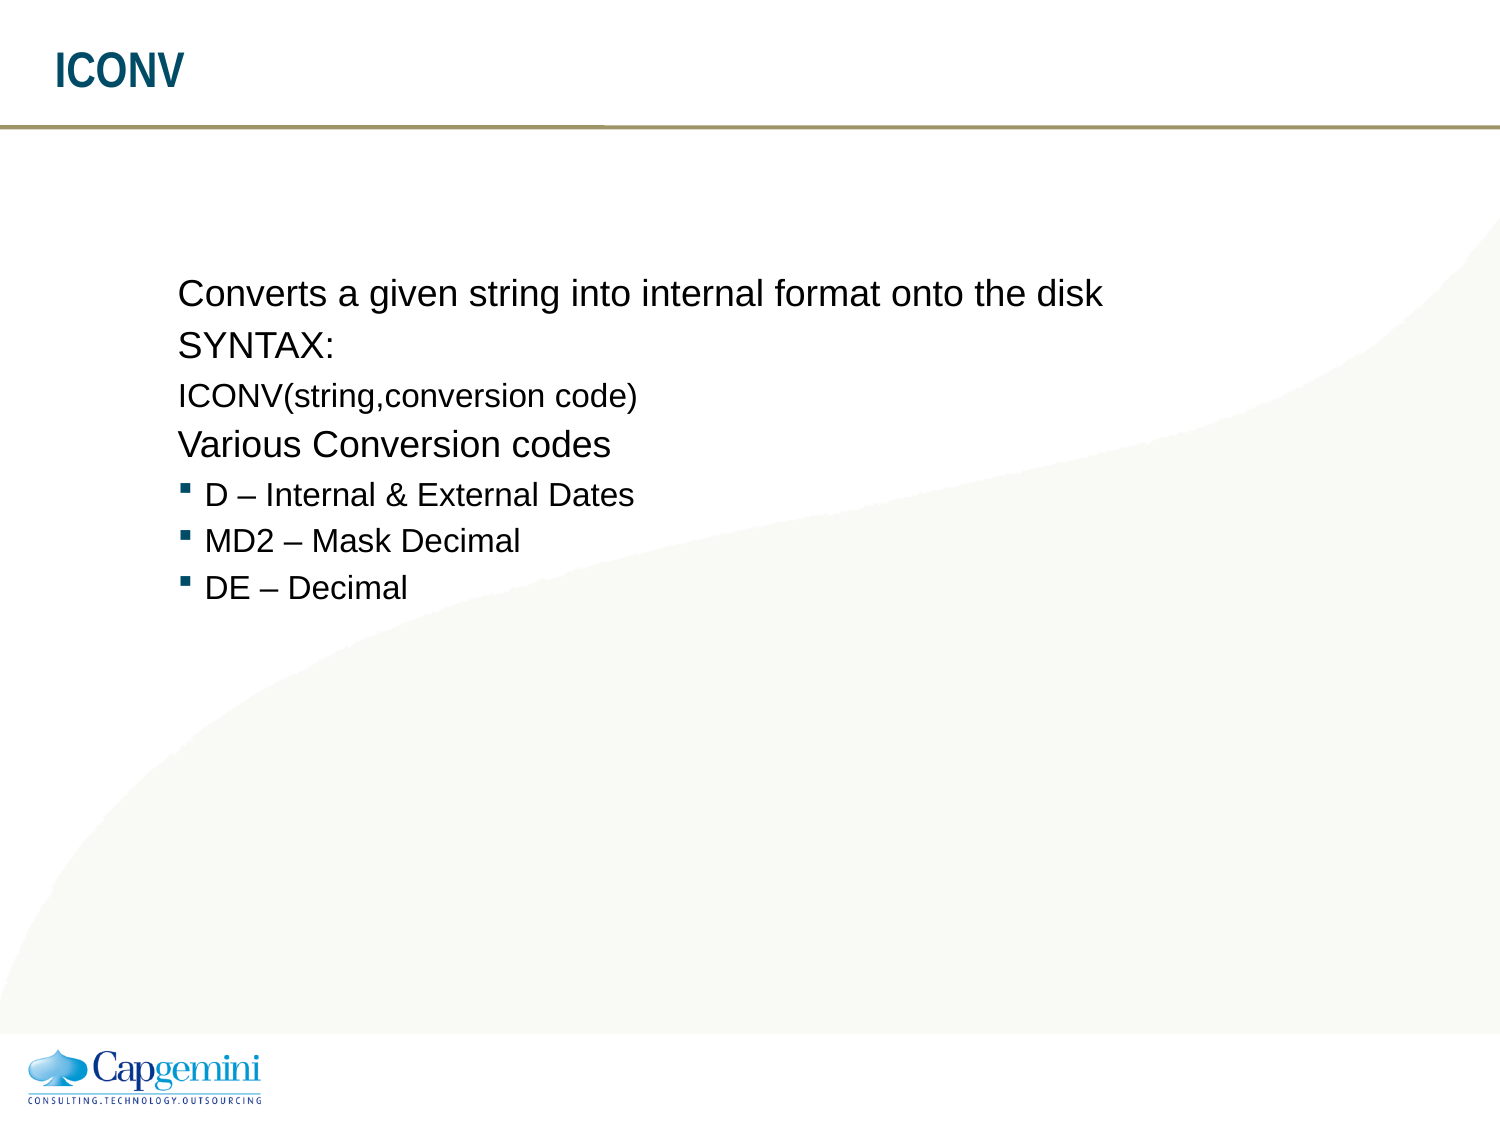

# ICONV
Converts a given string into internal format onto the disk
SYNTAX:
ICONV(string,conversion code)
Various Conversion codes
D – Internal & External Dates
MD2 – Mask Decimal
DE – Decimal